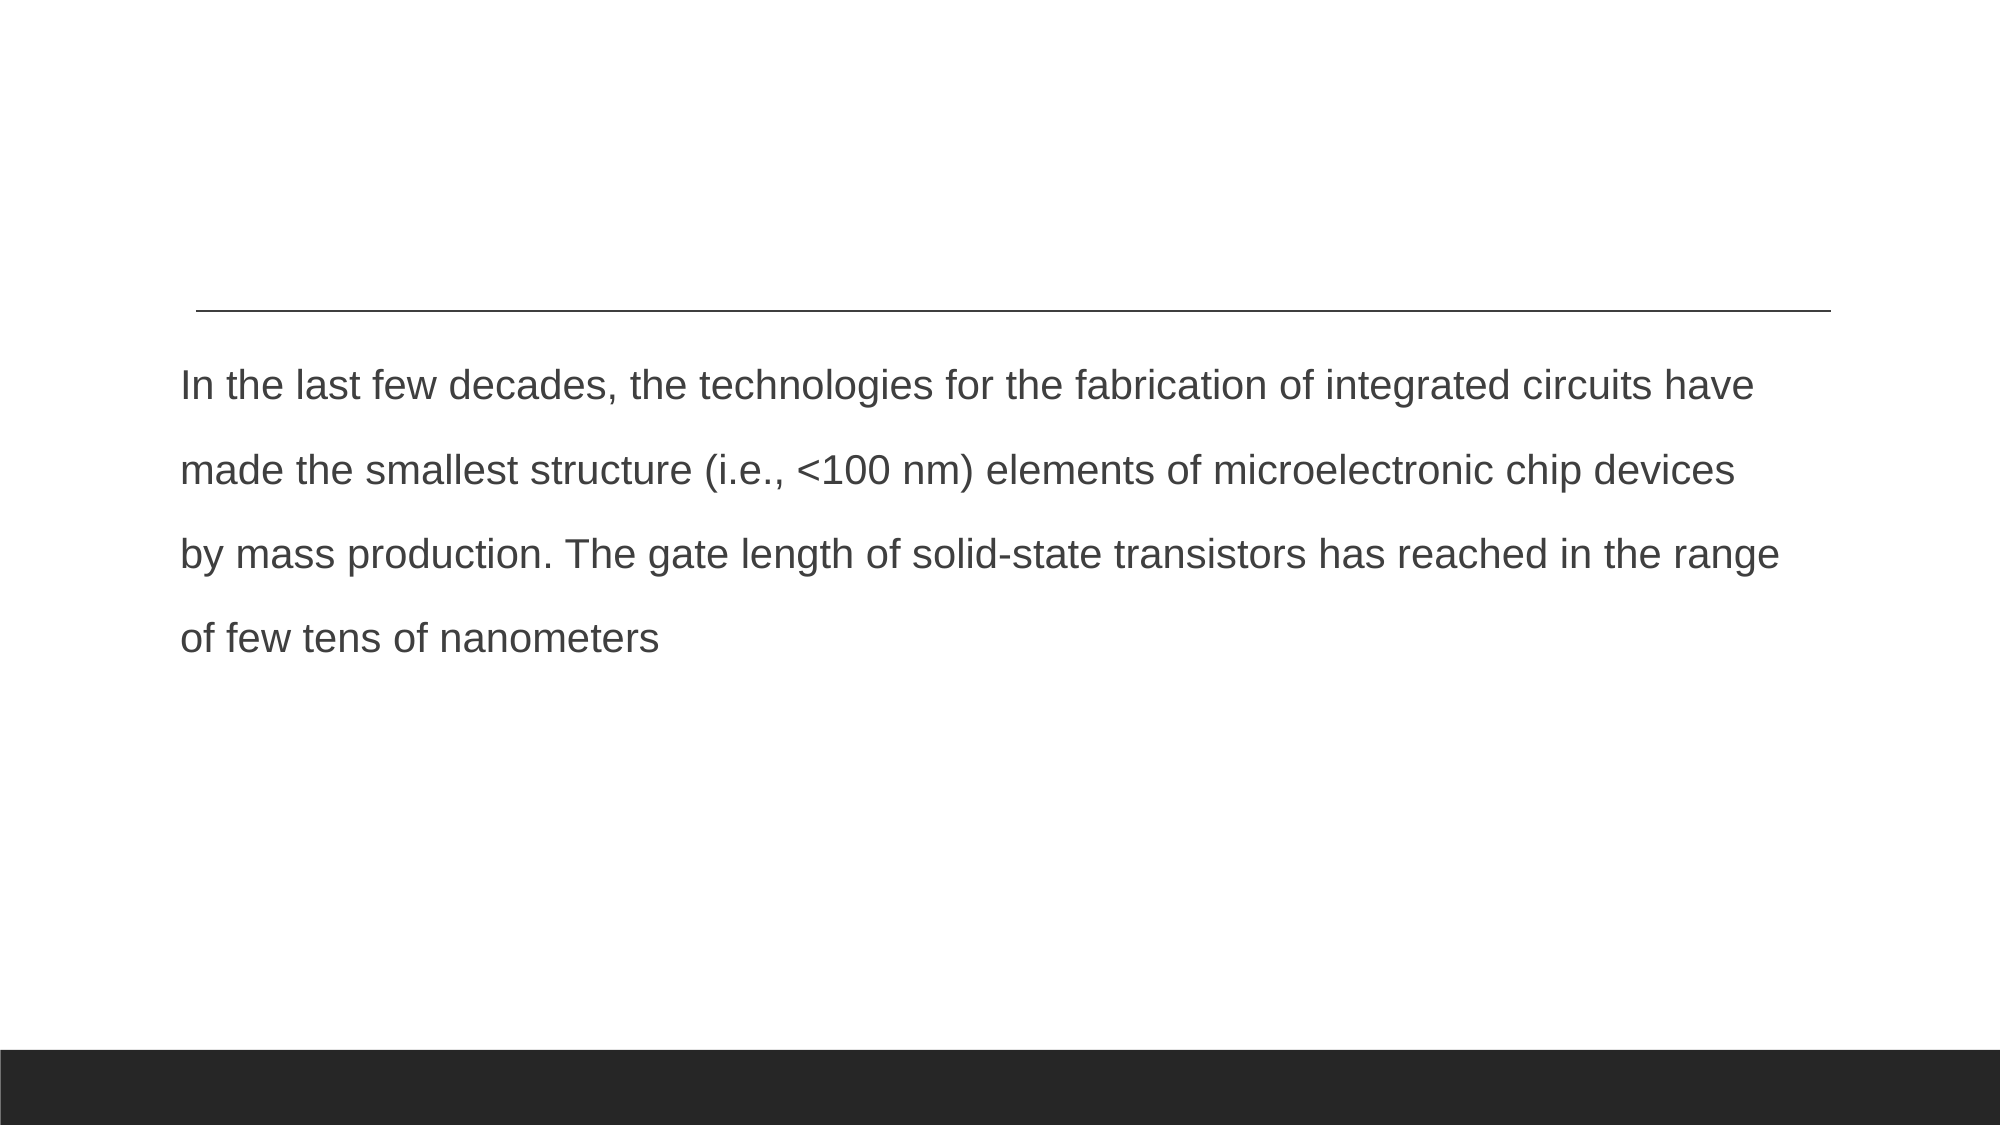

In the last few decades, the technologies for the fabrication of integrated circuits have
made the smallest structure (i.e., <100 nm) elements of microelectronic chip devices
by mass production. The gate length of solid-state transistors has reached in the range
of few tens of nanometers